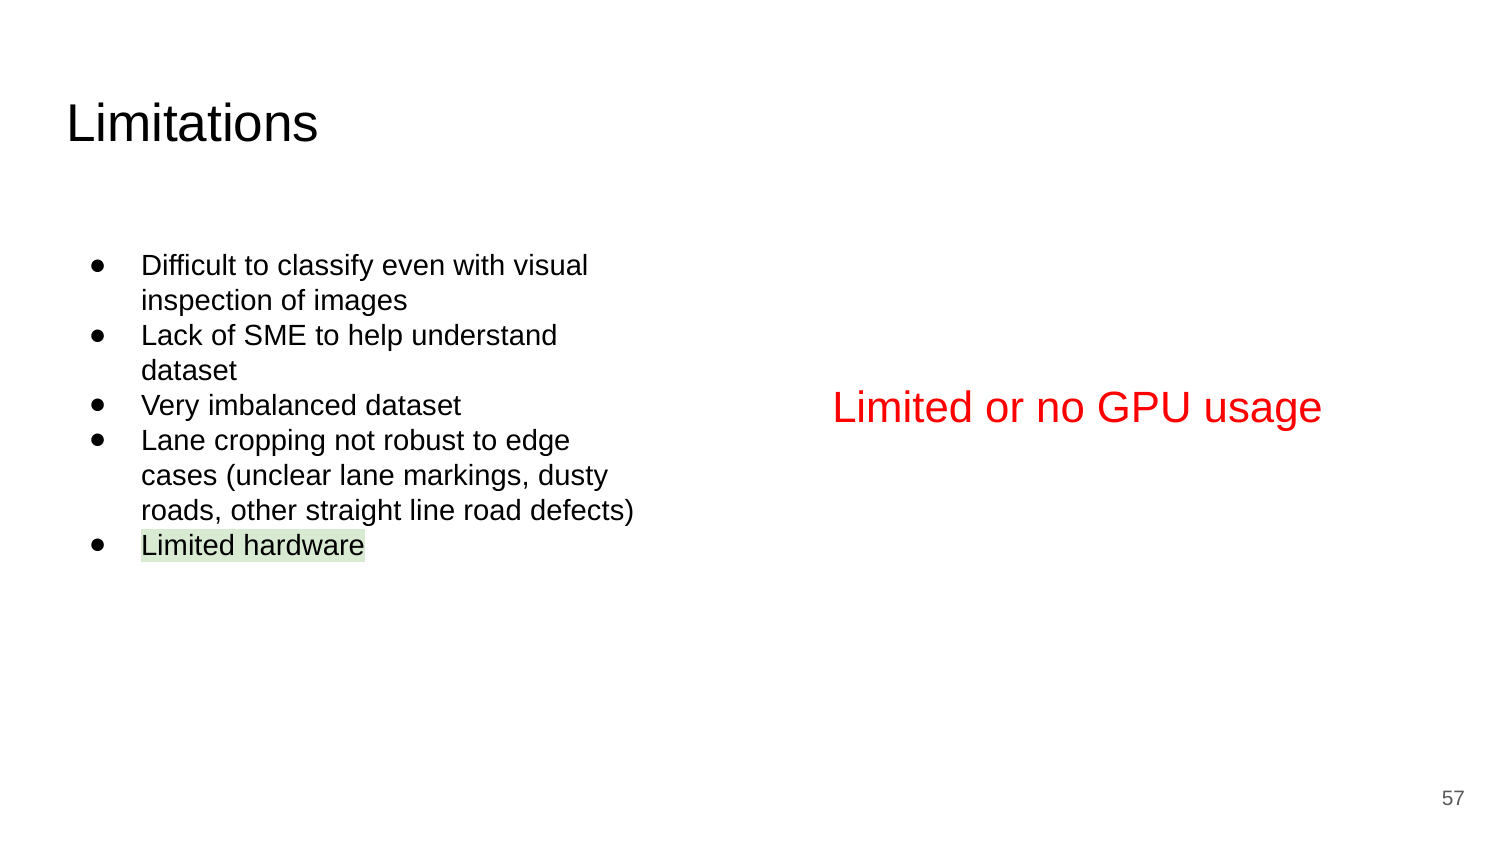

# Limitations
Difficult to classify even with visual inspection of images
Lack of SME to help understand dataset
Very imbalanced dataset
Lane cropping not robust to edge cases (unclear lane markings, dusty roads, other straight line road defects)
Limited hardware
Limited or no GPU usage
57